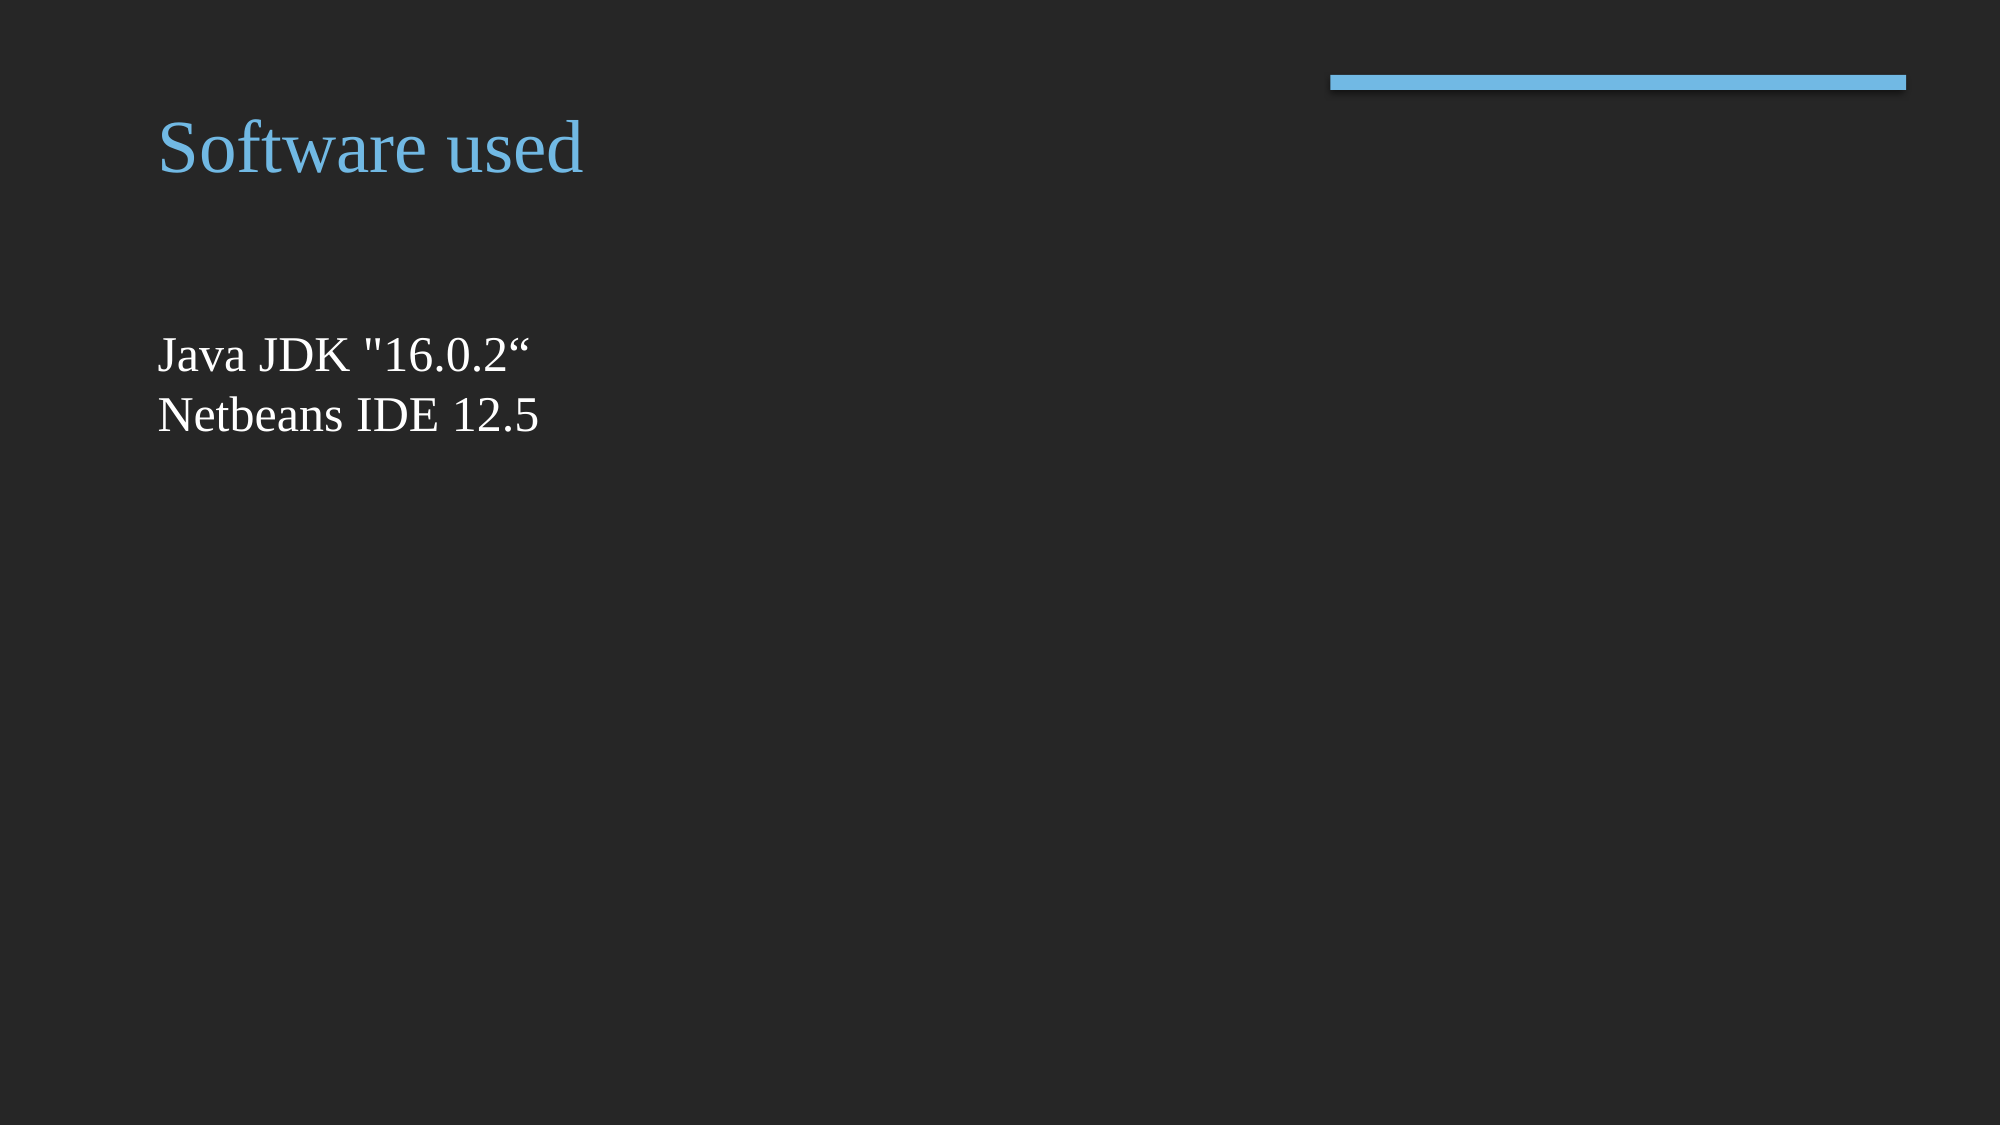

Software used
Java JDK "16.0.2“
Netbeans IDE 12.5